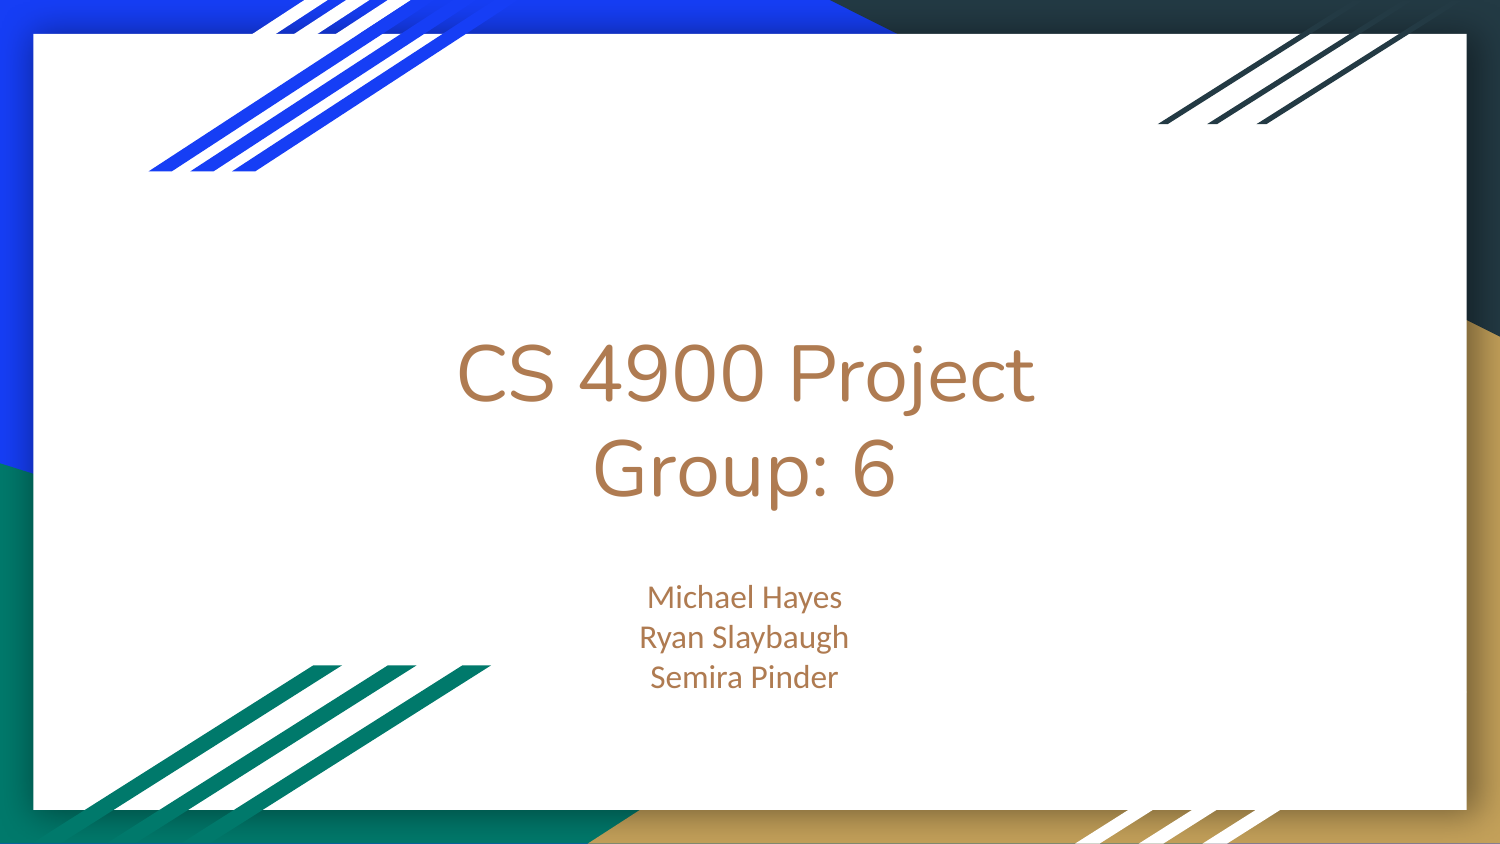

# CS 4900 Project
Group: 6
Michael Hayes
Ryan Slaybaugh
Semira Pinder